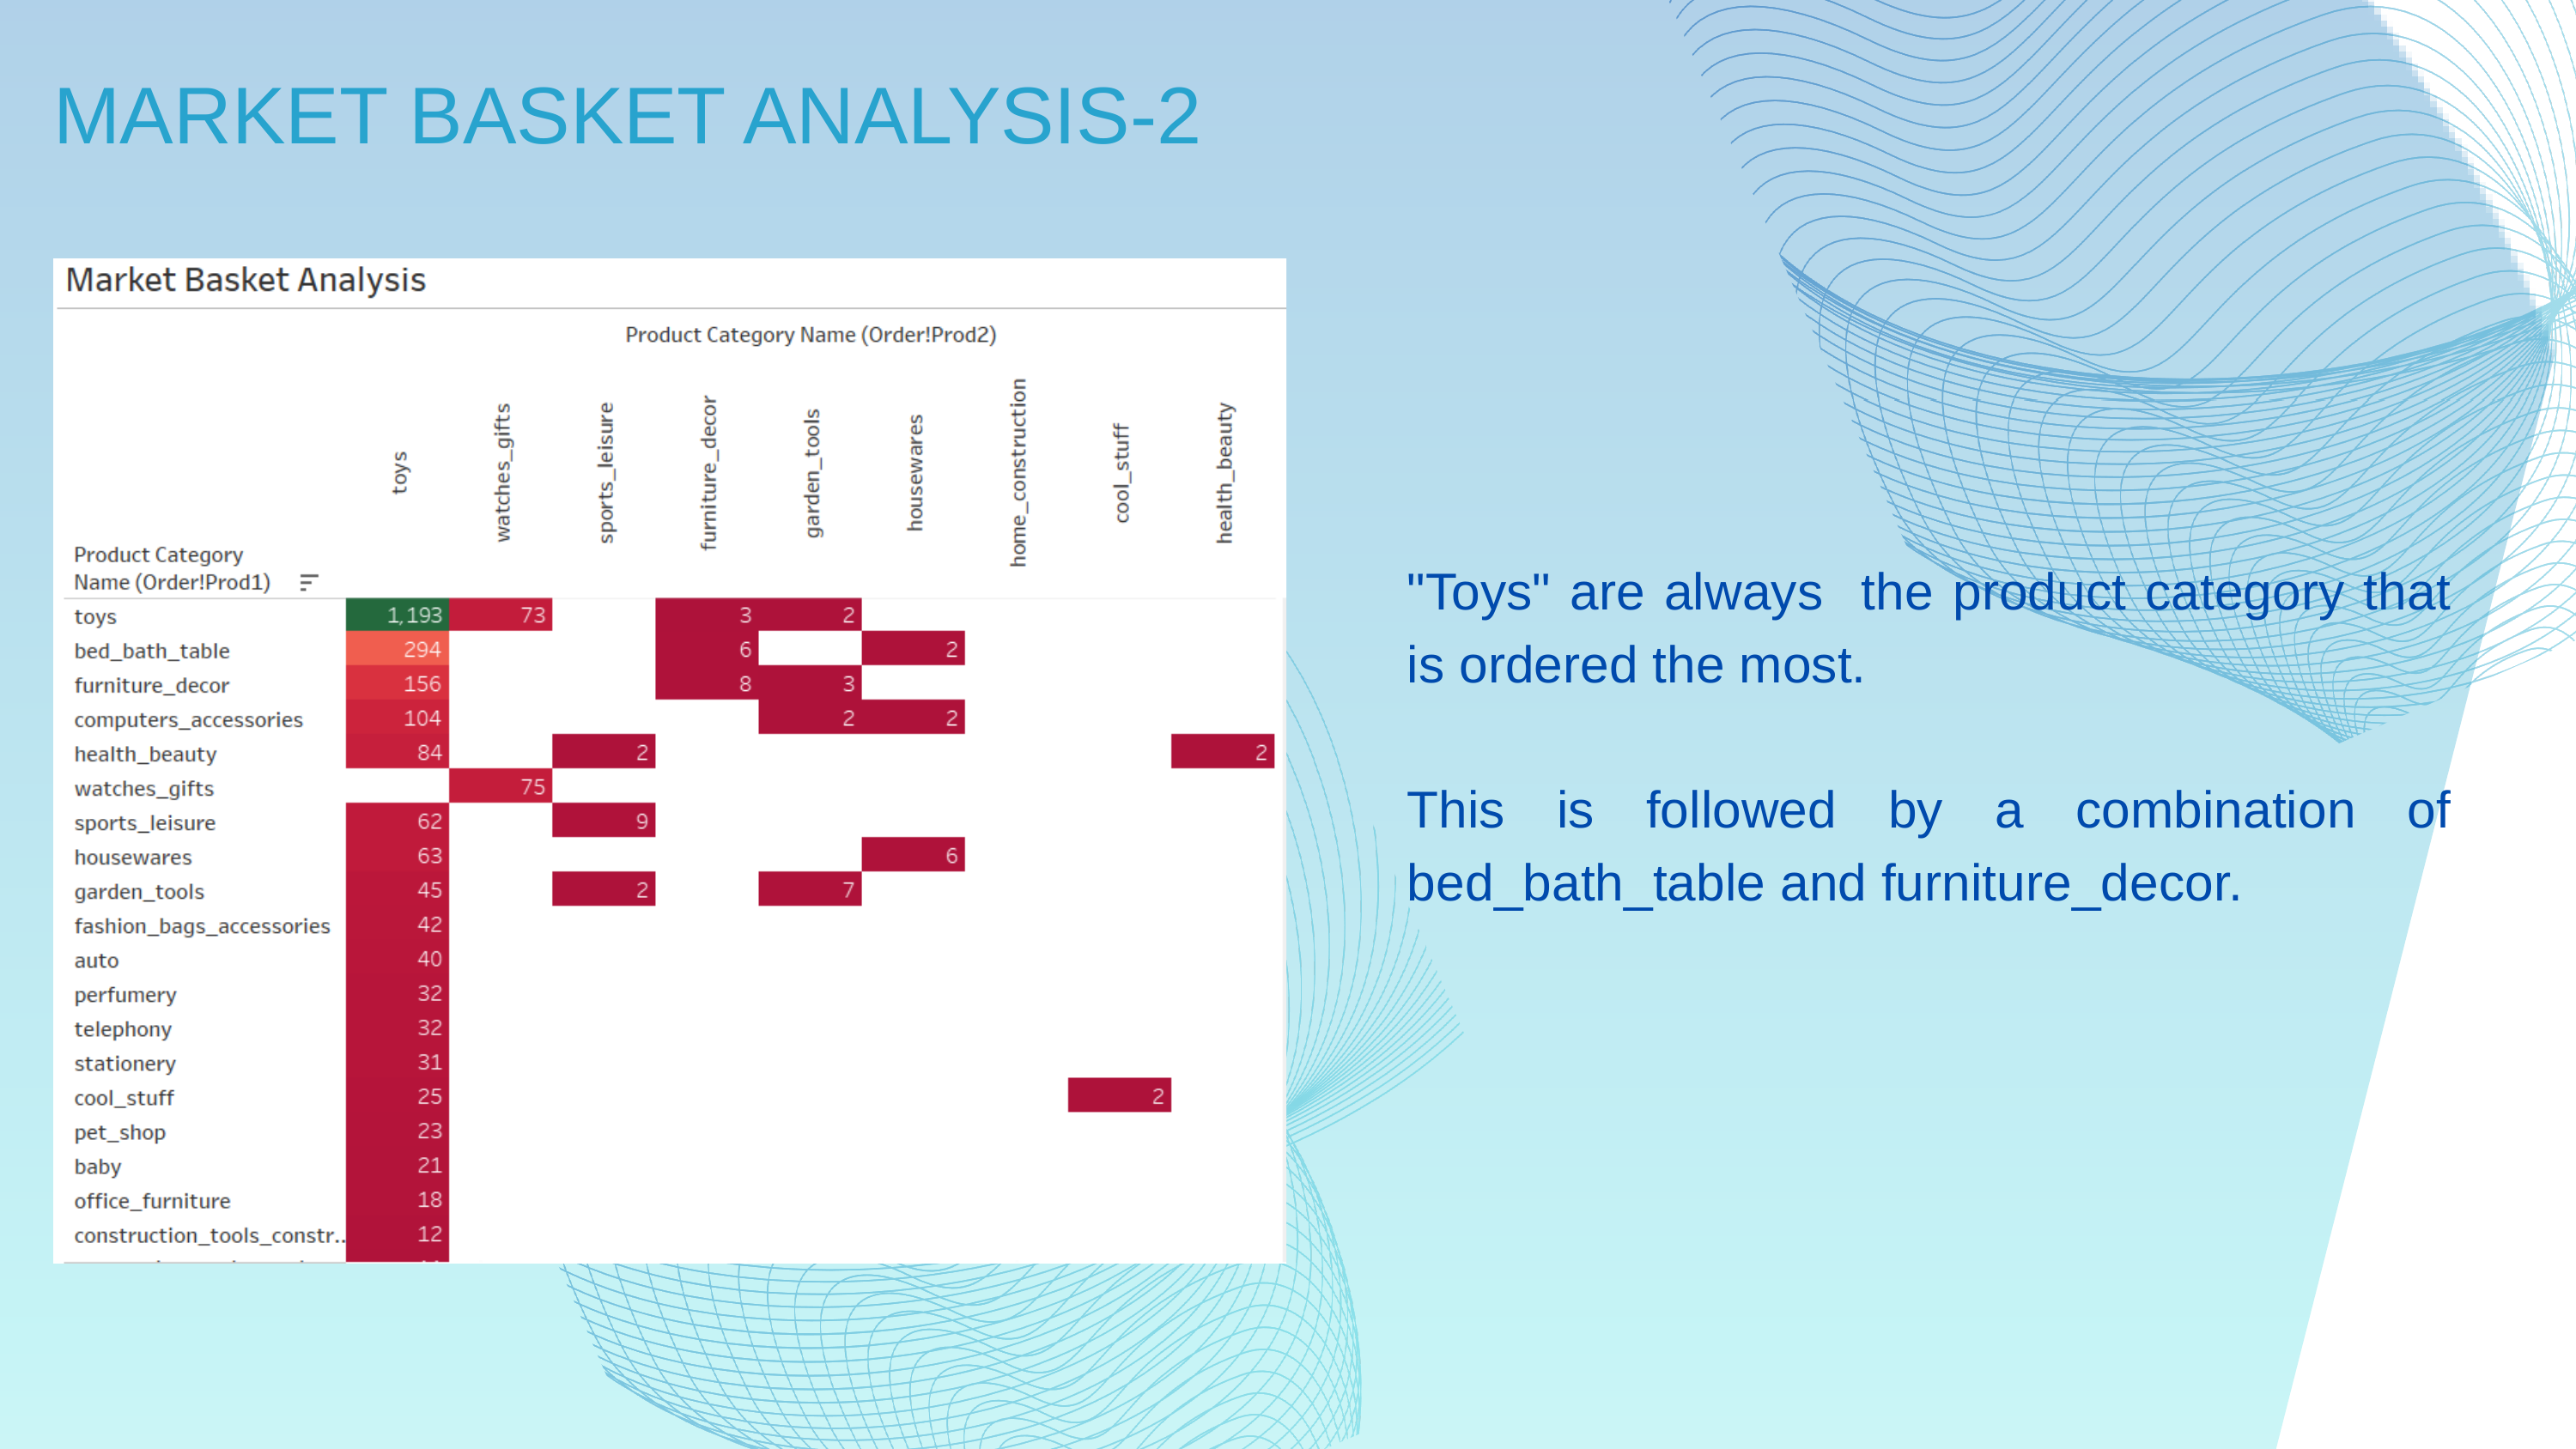

MARKET BASKET ANALYSIS-2

"Toys" are always  the product category that is ordered the most.

This is followed by a combination of bed_bath_table and furniture_decor.